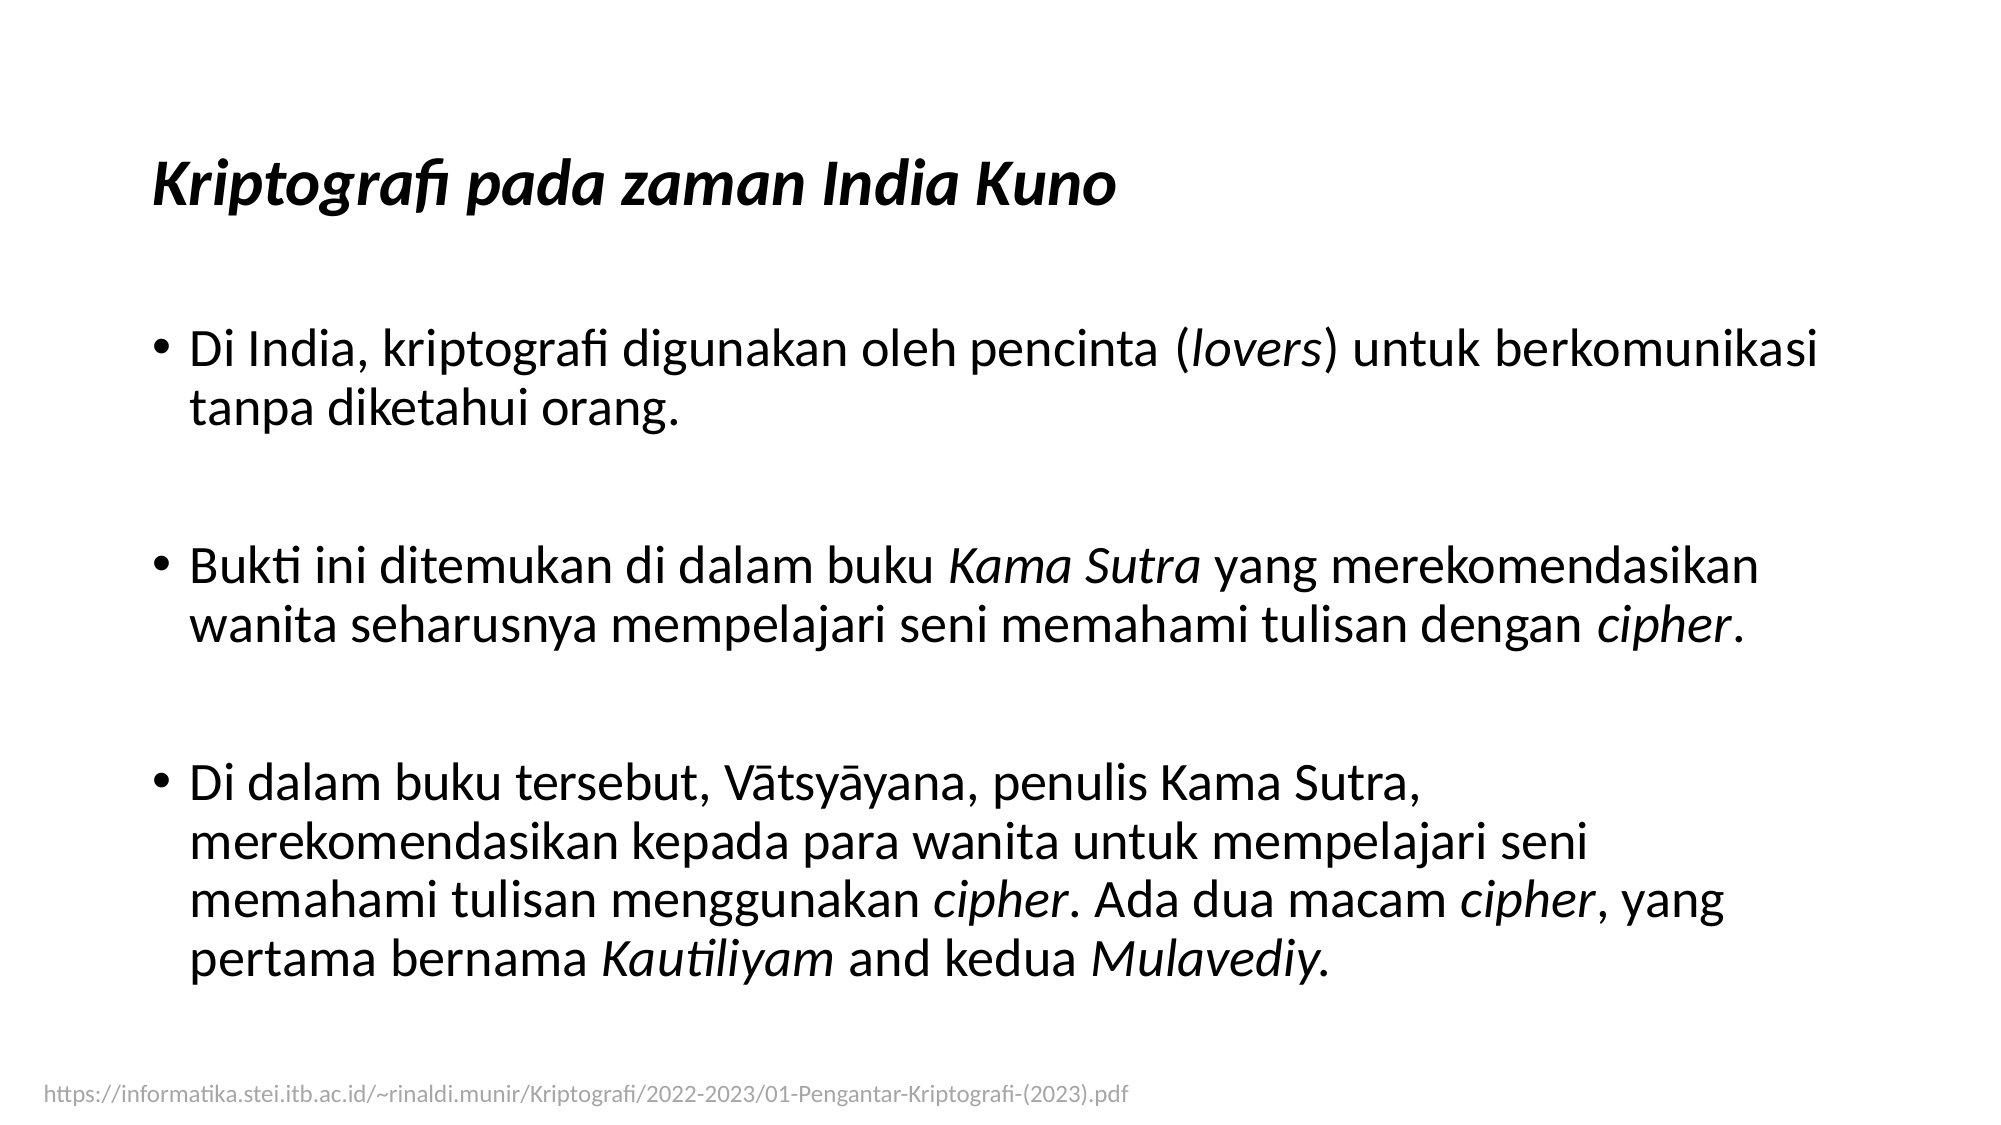

Kriptografi pada zaman India Kuno
•
Di India, kriptografi digunakan oleh pencinta
tanpa diketahui orang.
(lovers) untuk berkomunikasi
•
Bukti ini ditemukan di dalam buku Kama Sutra yang merekomendasikan
wanita seharusnya mempelajari seni memahami tulisan dengan cipher.
•
Di dalam buku tersebut, Vātsyāyana, penulis Kama Sutra,
merekomendasikan kepada para wanita untuk mempelajari seni
memahami tulisan menggunakan cipher. Ada dua macam cipher, yang
pertama bernama Kautiliyam and kedua Mulavediy.
https://informatika.stei.itb.ac.id/~rinaldi.munir/Kriptografi/2022-2023/01-Pengantar-Kriptografi-(2023).pdf